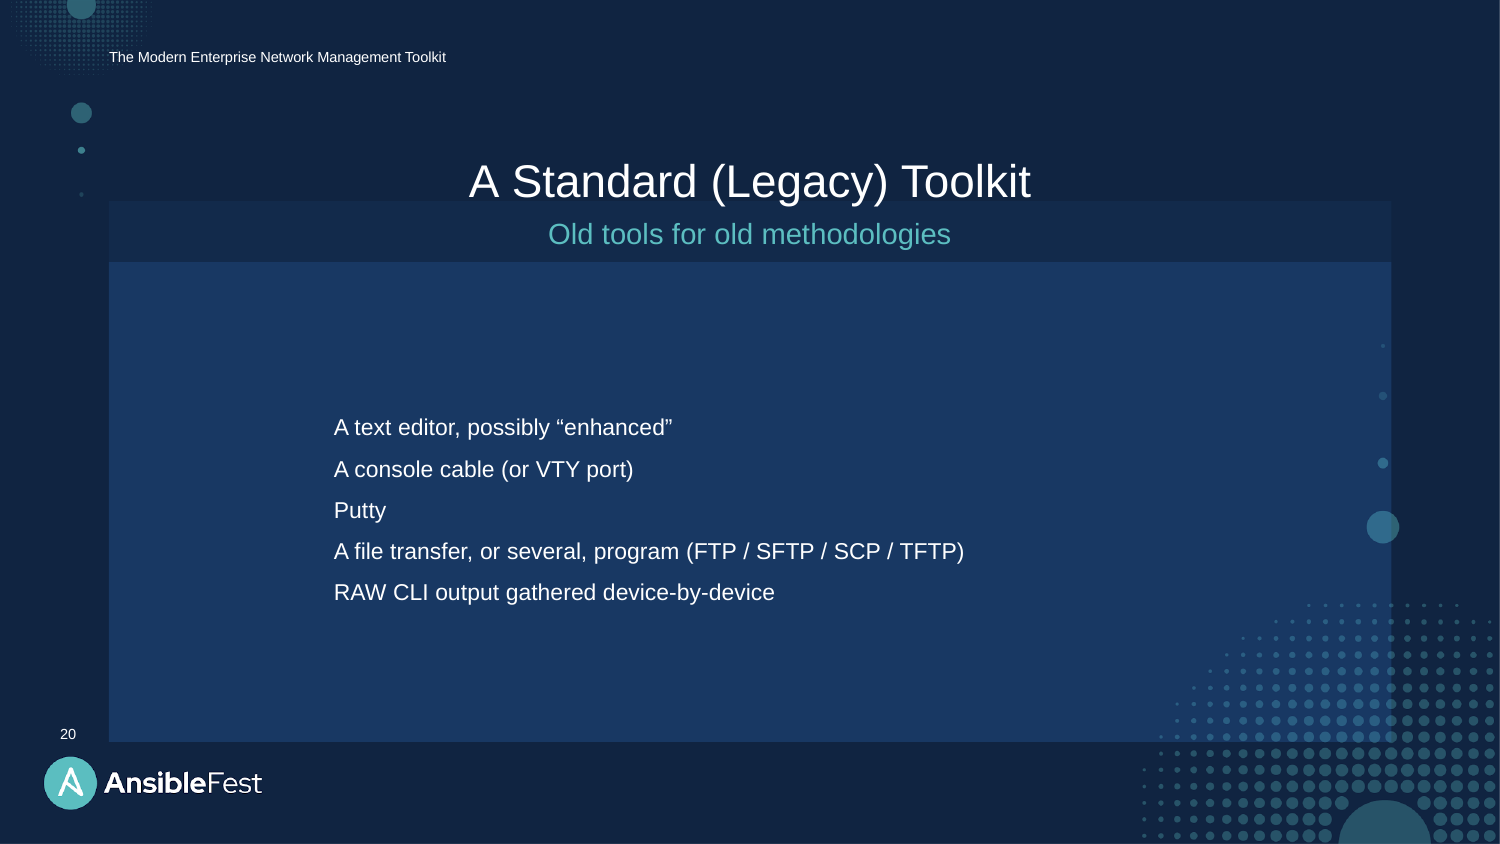

The Modern Enterprise Network Management Toolkit
A Standard (Legacy) Toolkit
Old tools for old methodologies

A text editor, possibly “enhanced”
A console cable (or VTY port)
Putty
A file transfer, or several, program (FTP / SFTP / SCP / TFTP)
RAW CLI output gathered device-by-device
20